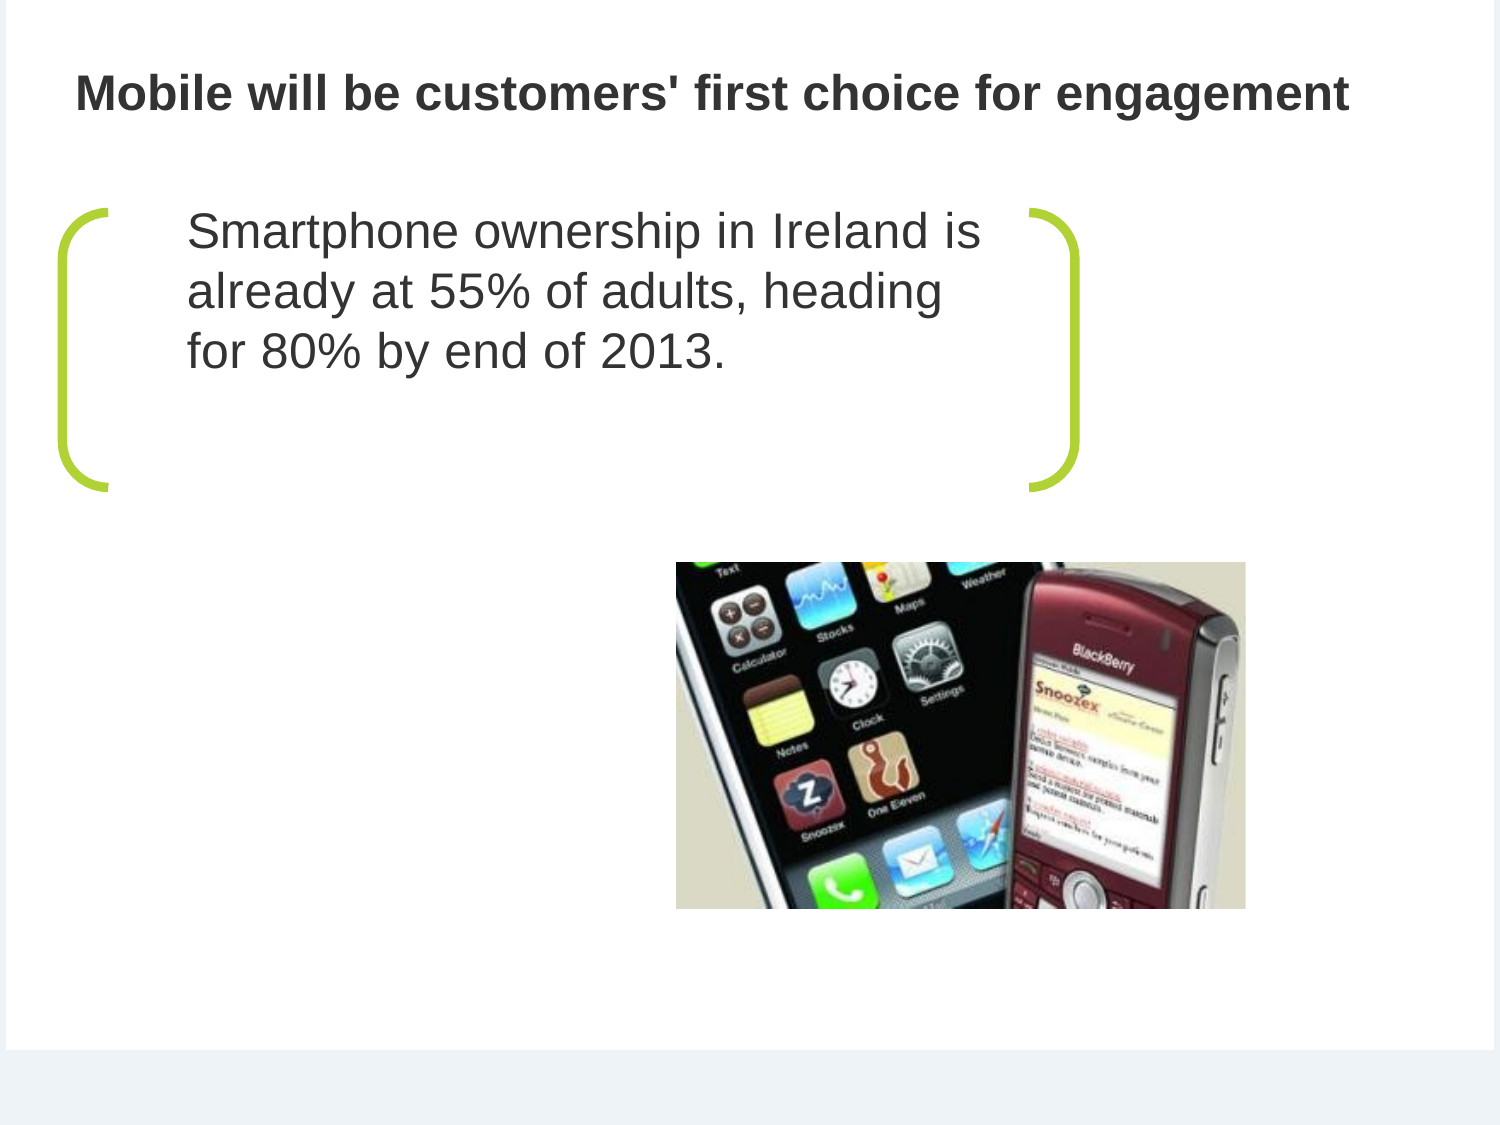

# Mobile will be customers' first choice for engagement
Smartphone ownership in Ireland is already at 55% of adults, heading for 80% by end of 2013.